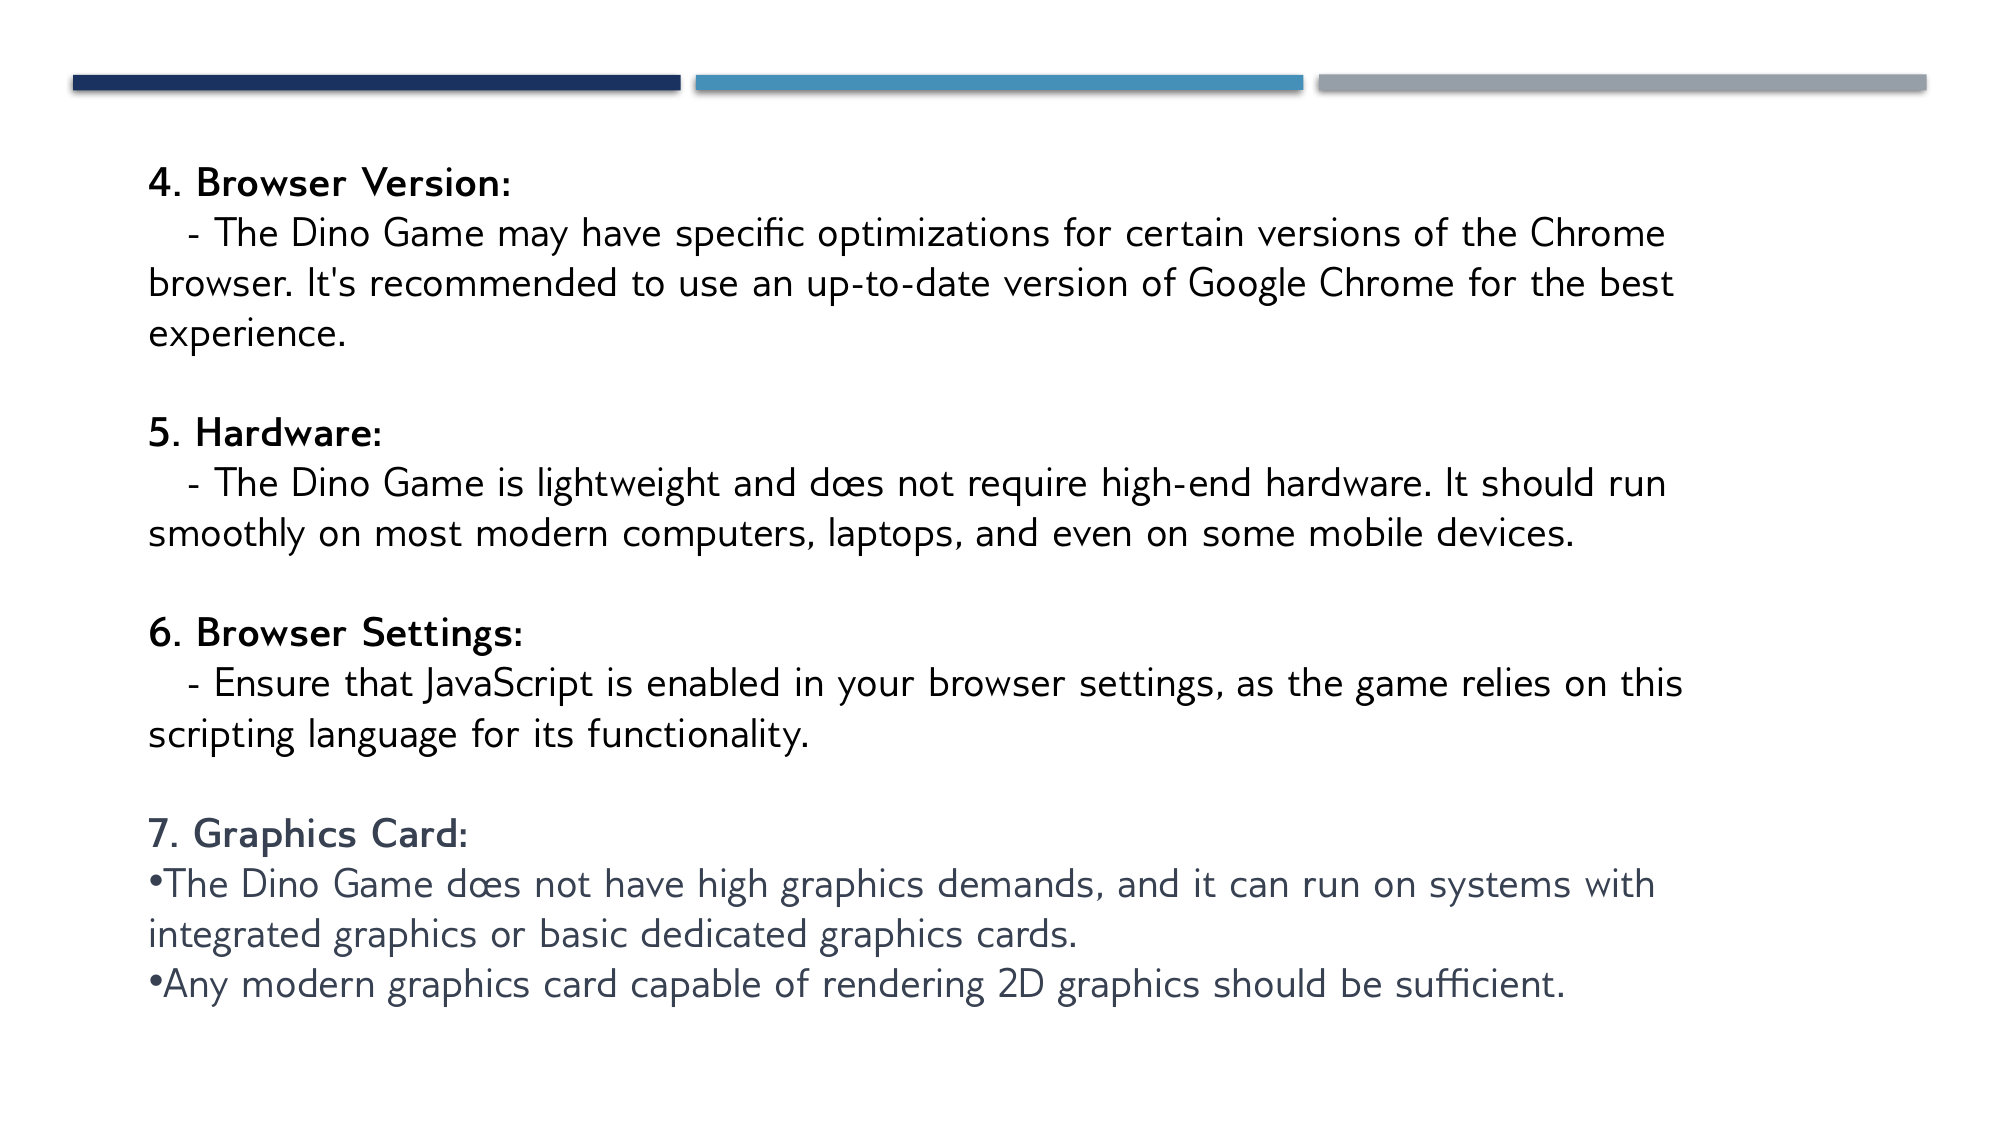

4. Browser Version:
   - The Dino Game may have specific optimizations for certain versions of the Chrome browser. It's recommended to use an up-to-date version of Google Chrome for the best experience.

5. Hardware:
   - The Dino Game is lightweight and does not require high-end hardware. It should run smoothly on most modern computers, laptops, and even on some mobile devices.

6. Browser Settings:
   - Ensure that JavaScript is enabled in your browser settings, as the game relies on this scripting language for its functionality.

7. Graphics Card:
The Dino Game does not have high graphics demands, and it can run on systems with     integrated graphics or basic dedicated graphics cards.
Any modern graphics card capable of rendering 2D graphics should be sufficient.